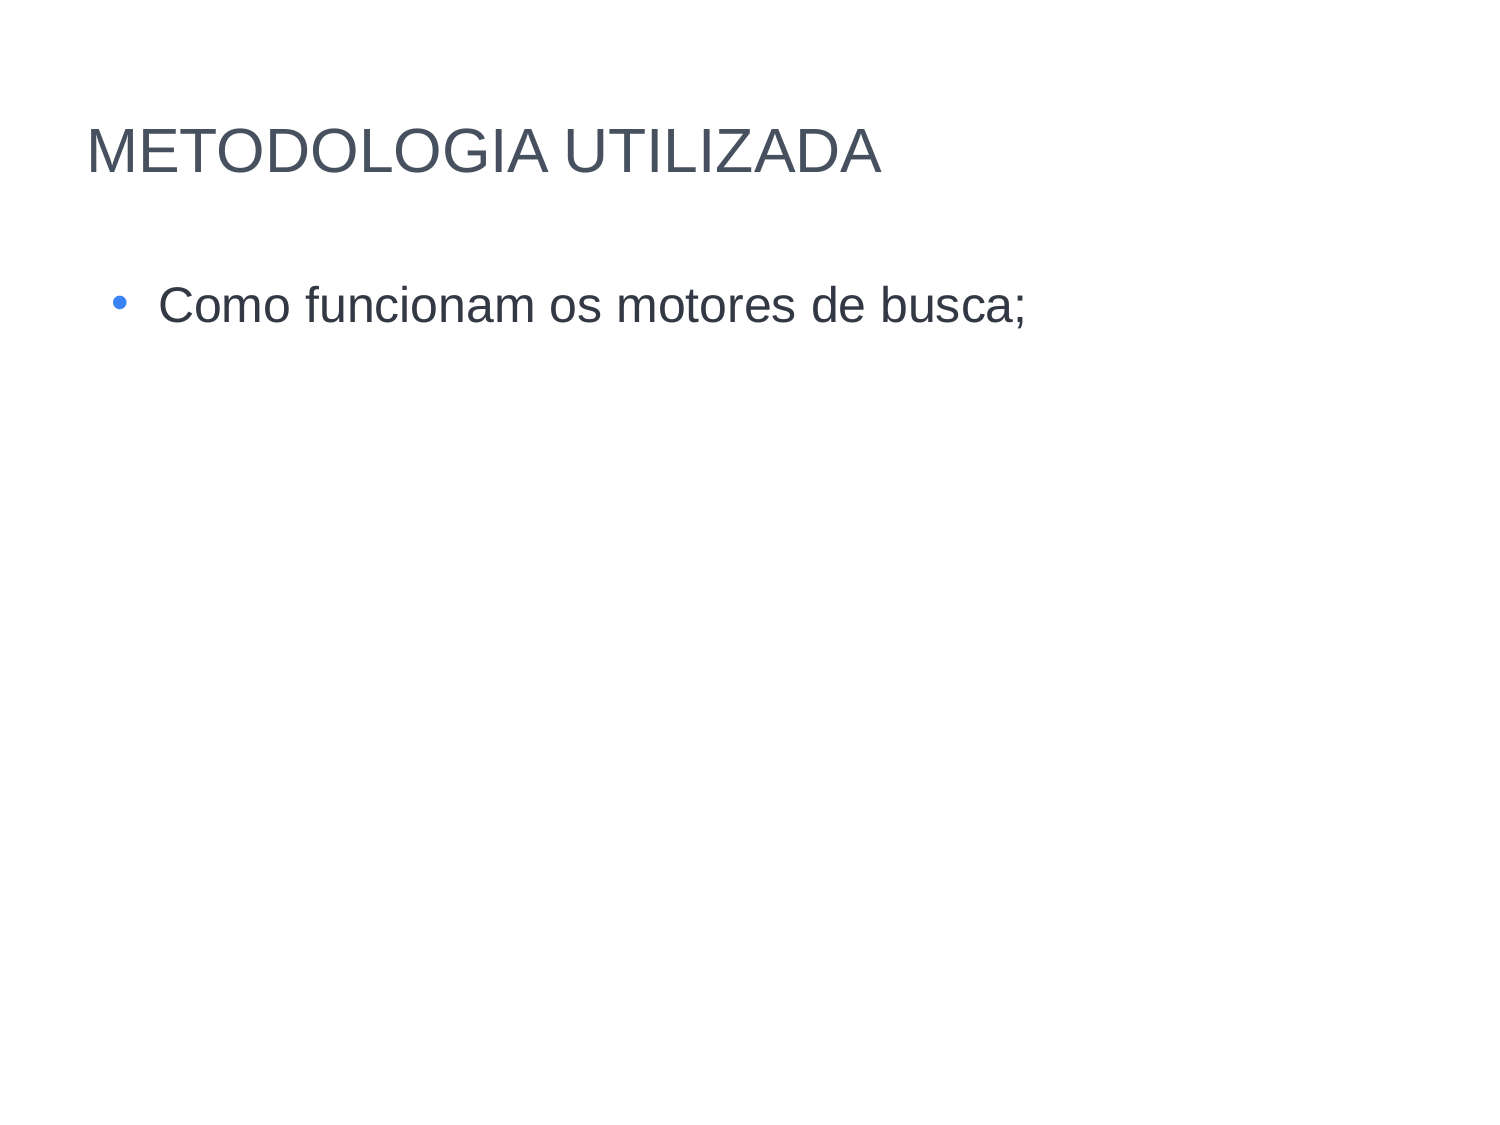

METODOLOGIA UTILIZADA
Como funcionam os motores de busca;